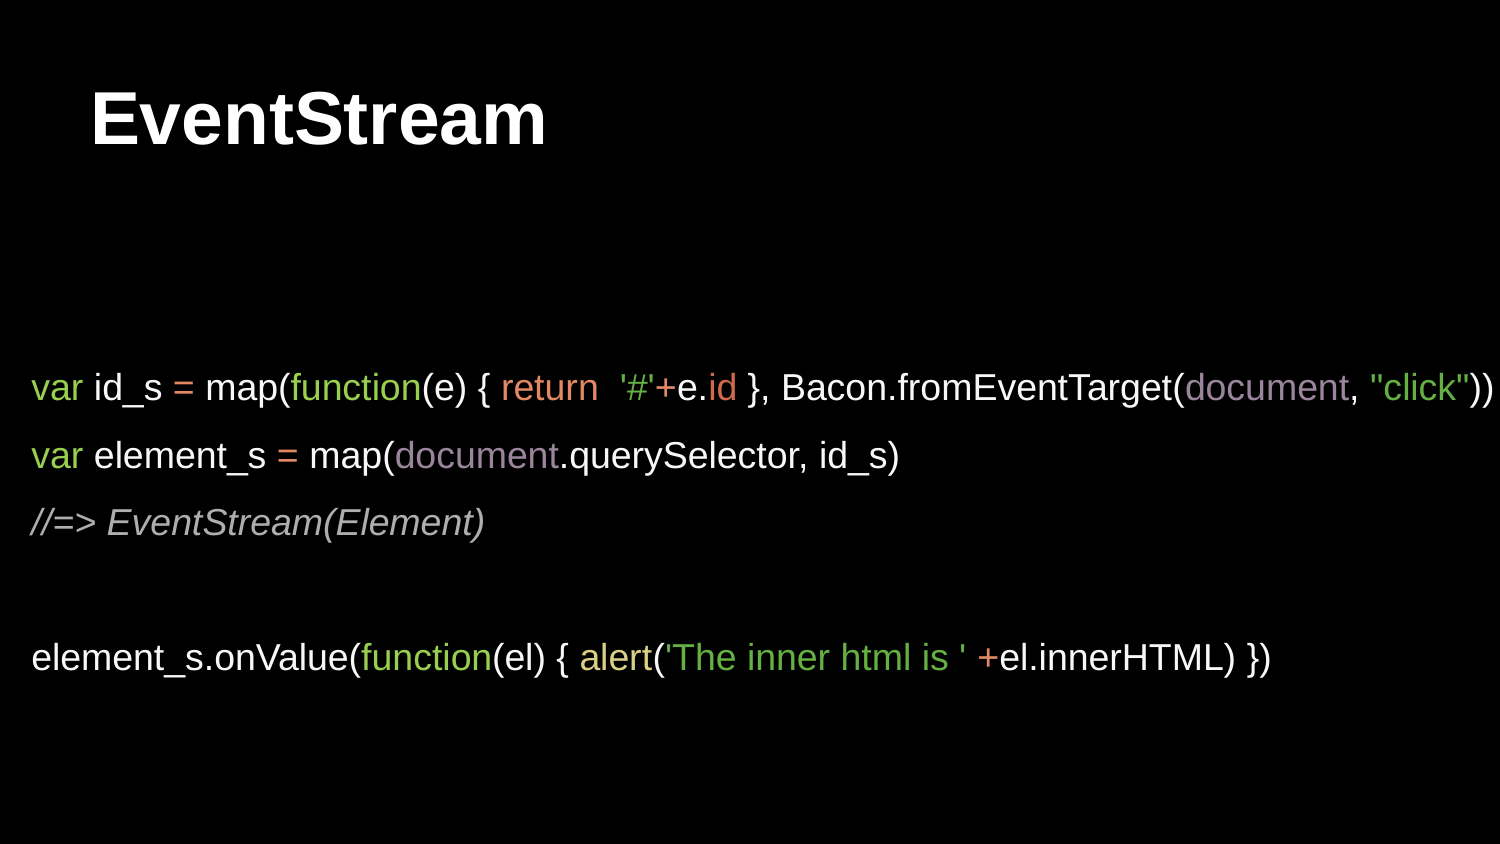

# EventStream
var id_s = map(function(e) { return  '#'+e.id }, Bacon.fromEventTarget(document, "click"))
var element_s = map(document.querySelector, id_s)
//=> EventStream(Element)
element_s.onValue(function(el) { alert('The inner html is ' +el.innerHTML) })